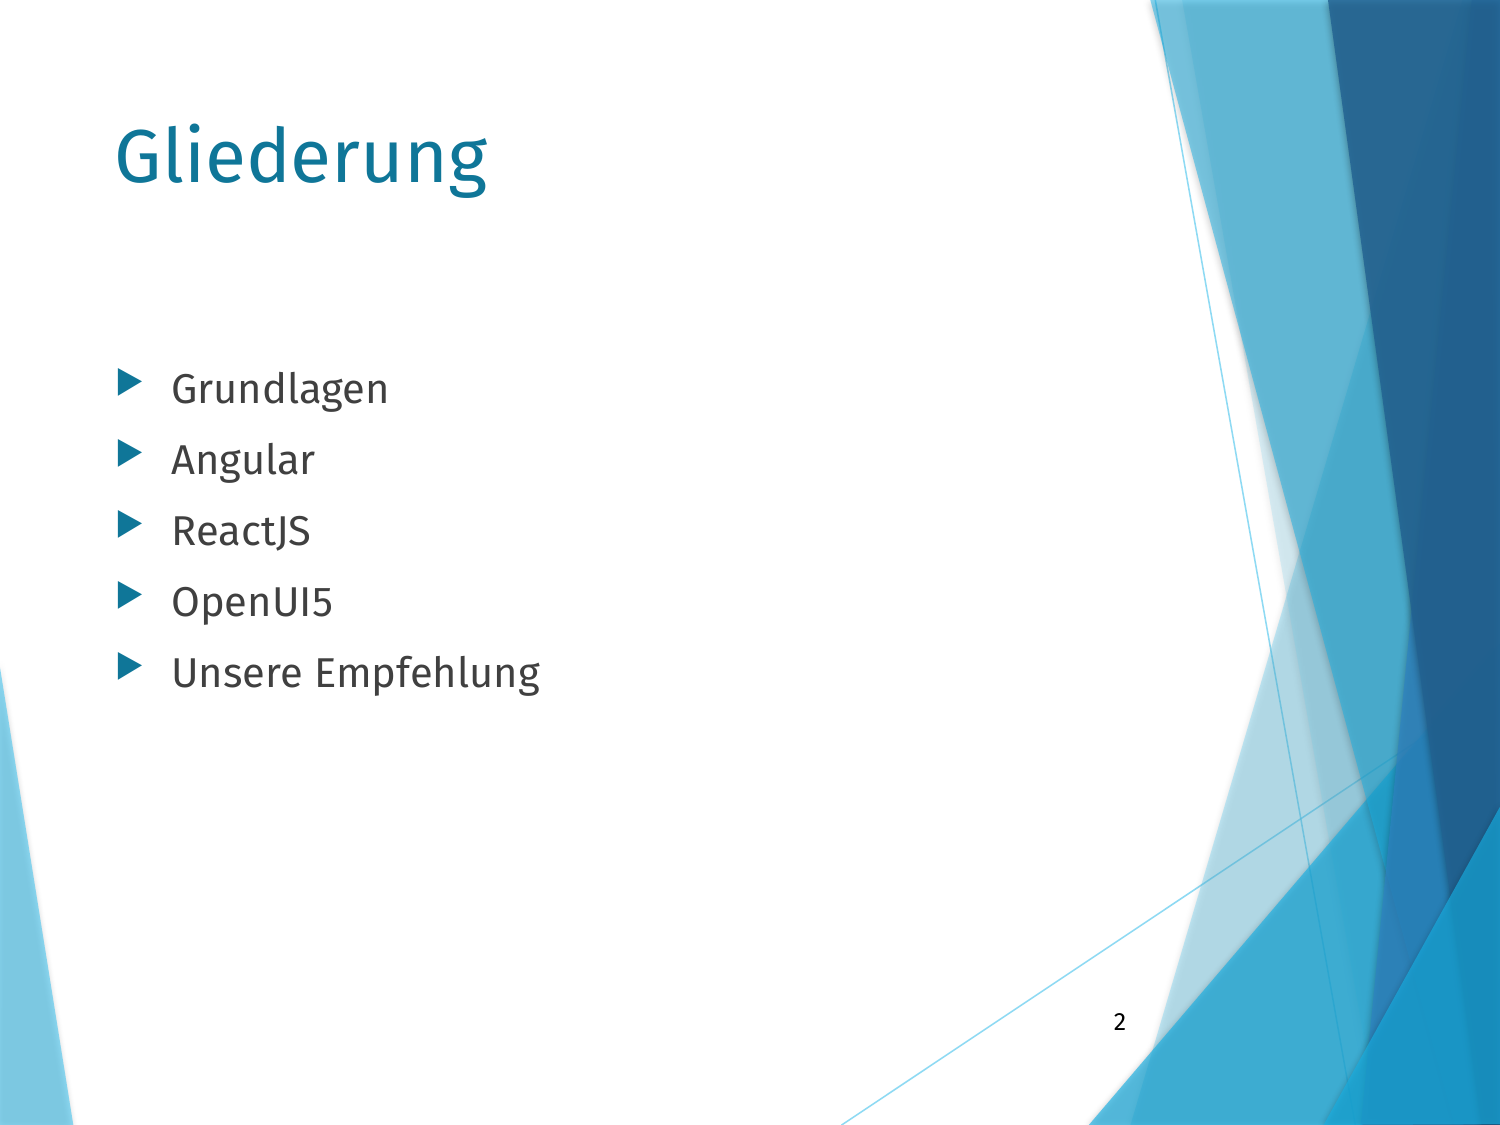

# Gliederung
Grundlagen
Angular
ReactJS
OpenUI5
Unsere Empfehlung
2